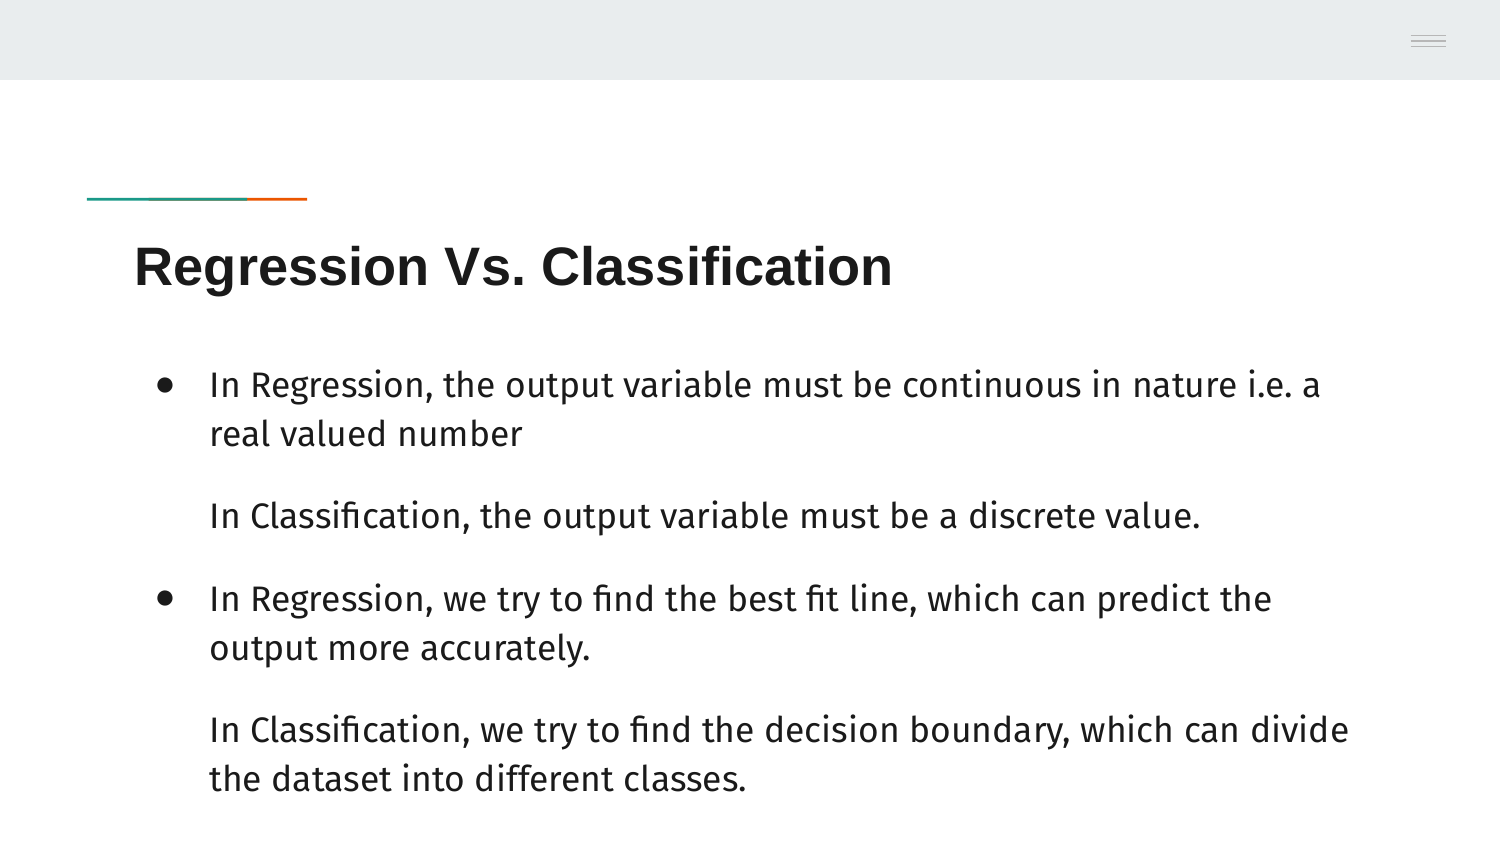

# Regression Vs. Classification
In Regression, the output variable must be continuous in nature i.e. a real valued number
In Classification, the output variable must be a discrete value.
In Regression, we try to find the best fit line, which can predict the output more accurately.
In Classification, we try to find the decision boundary, which can divide the dataset into different classes.